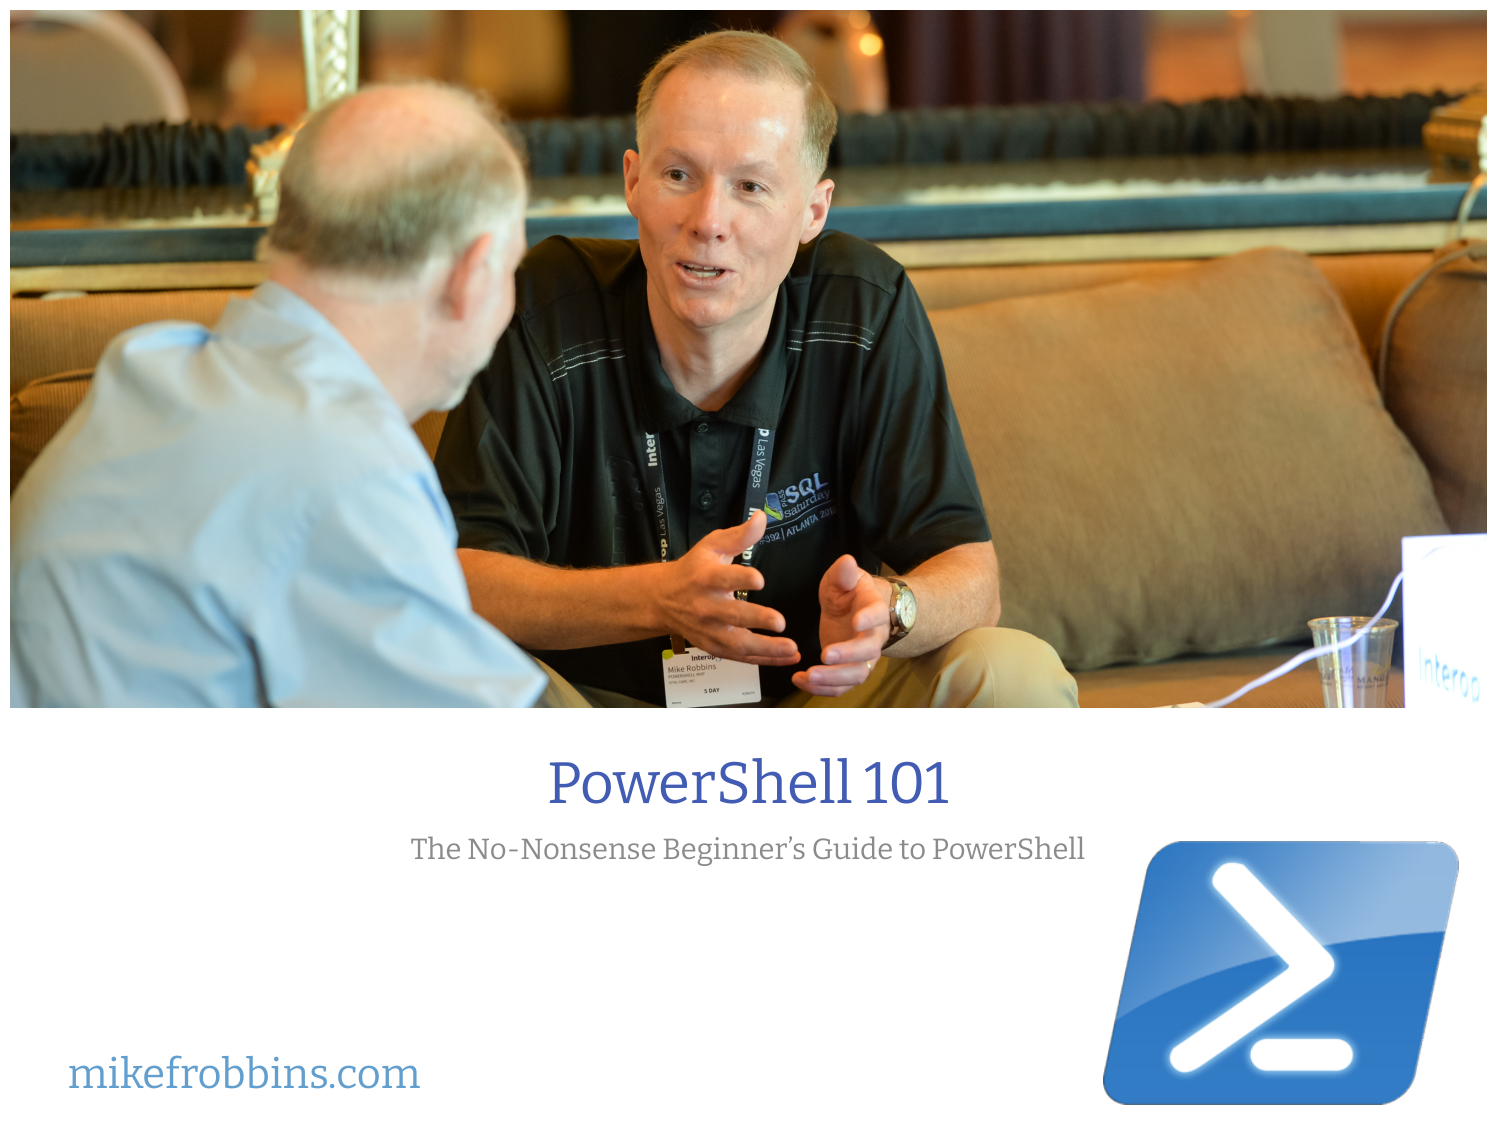

# PowerShell 101
The No-Nonsense Beginner’s Guide to PowerShell